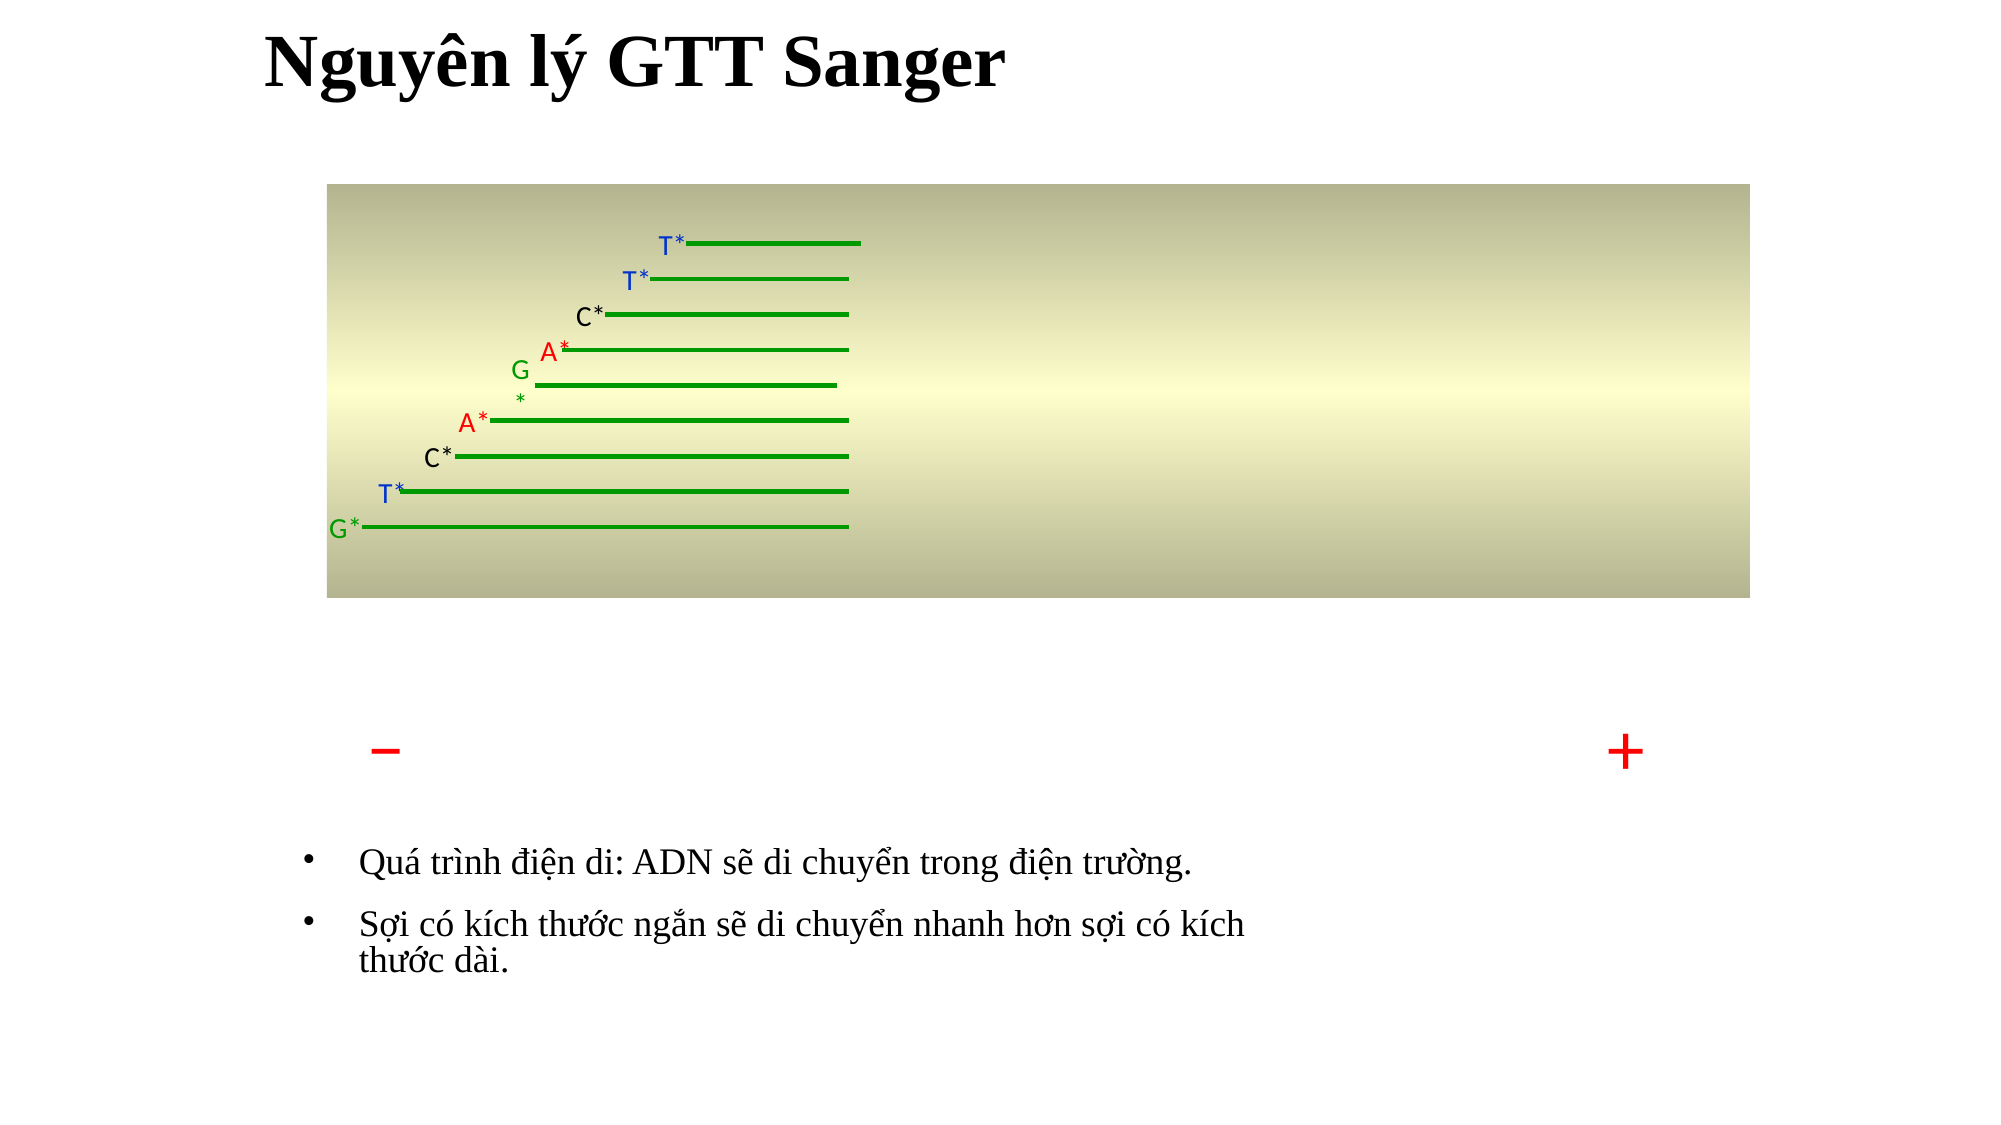

Nguyên lý GTT Sanger

T*
T*
C*
A*
G*
A*
C*
T*
G*
−
+

Quá trình điện di: ADN sẽ di chuyển trong điện trường.
Sợi có kích thước ngắn sẽ di chuyển nhanh hơn sợi có kích thước dài.